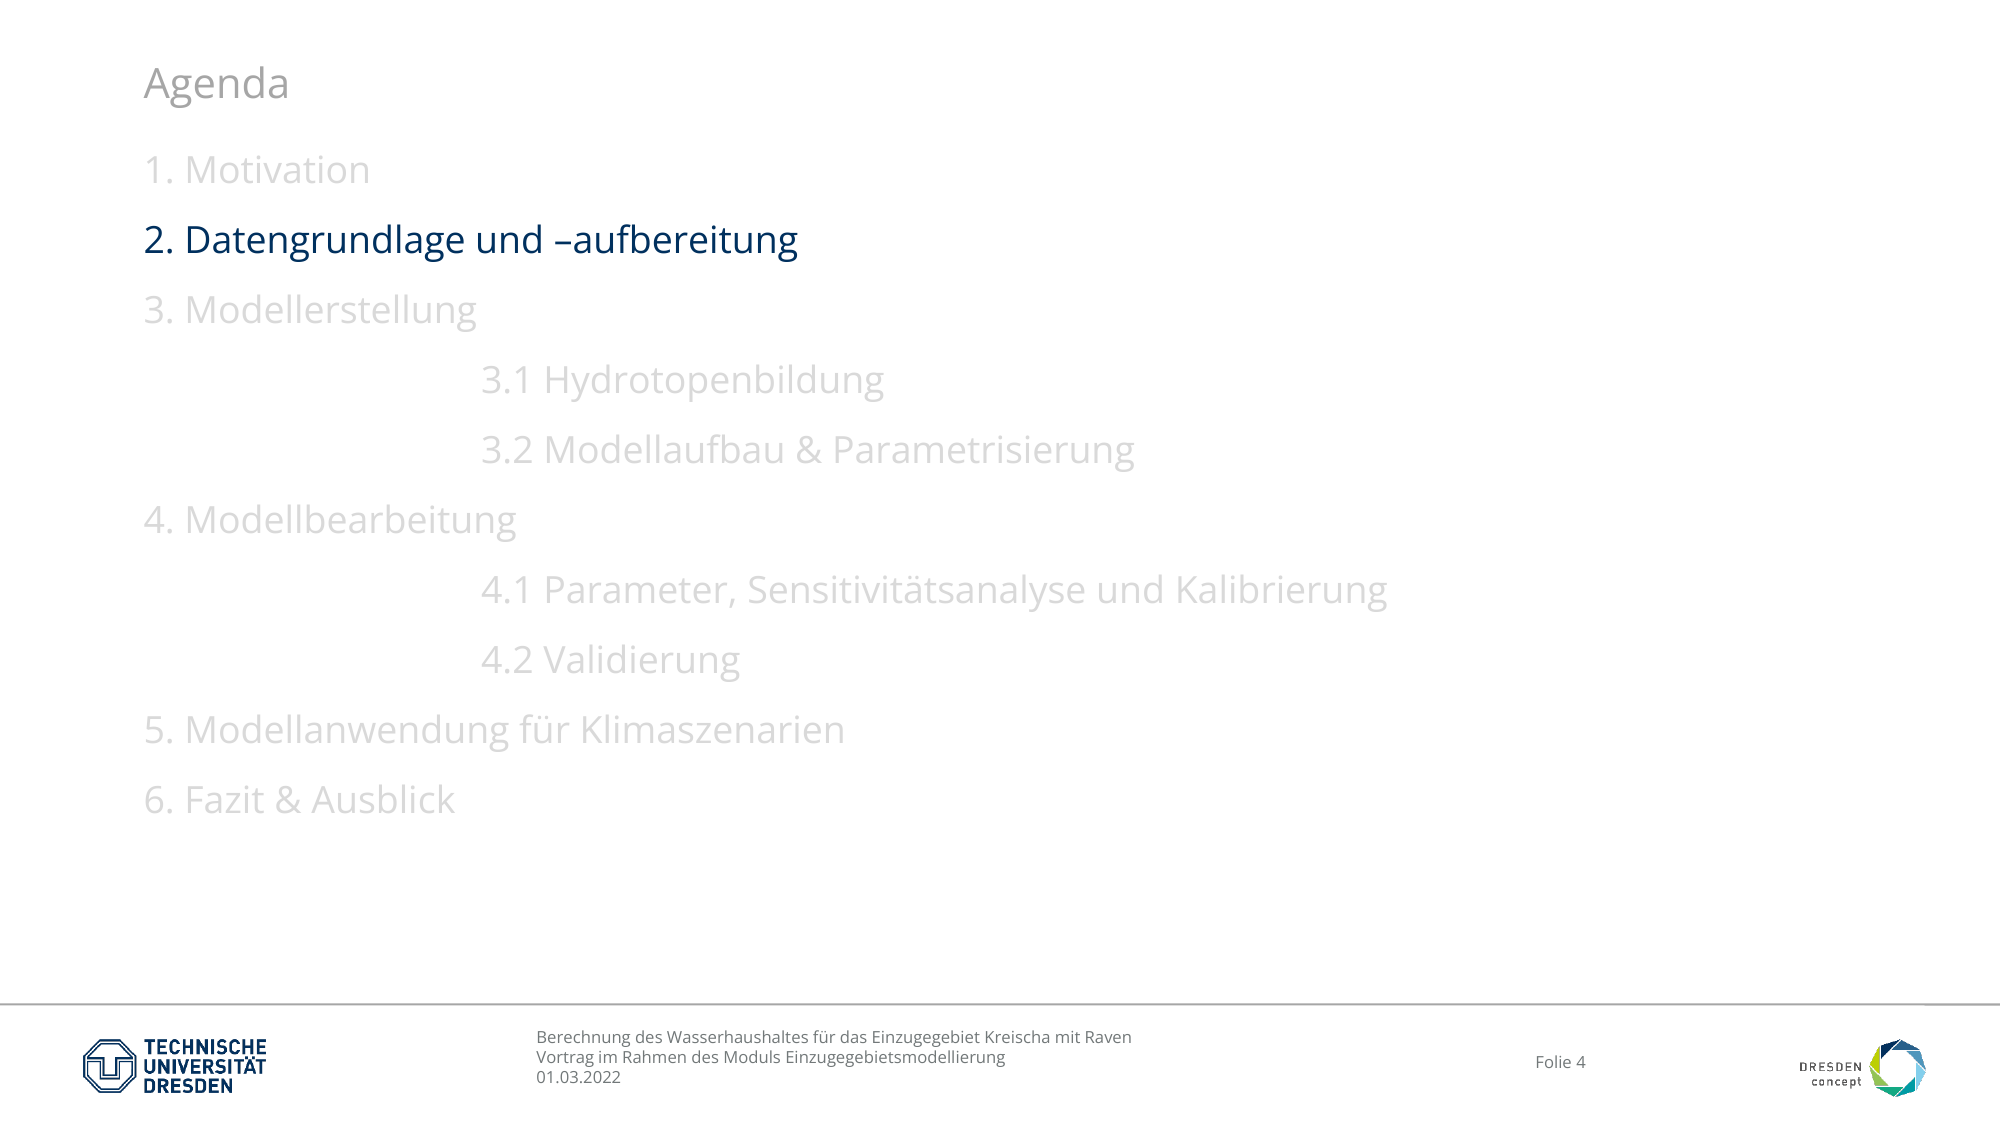

# Agenda
1. Motivation
2. Datengrundlage und –aufbereitung
3. Modellerstellung
			3.1 Hydrotopenbildung
			3.2 Modellaufbau & Parametrisierung
4. Modellbearbeitung
			4.1 Parameter, Sensitivitätsanalyse und Kalibrierung
			4.2 Validierung
5. Modellanwendung für Klimaszenarien
6. Fazit & Ausblick